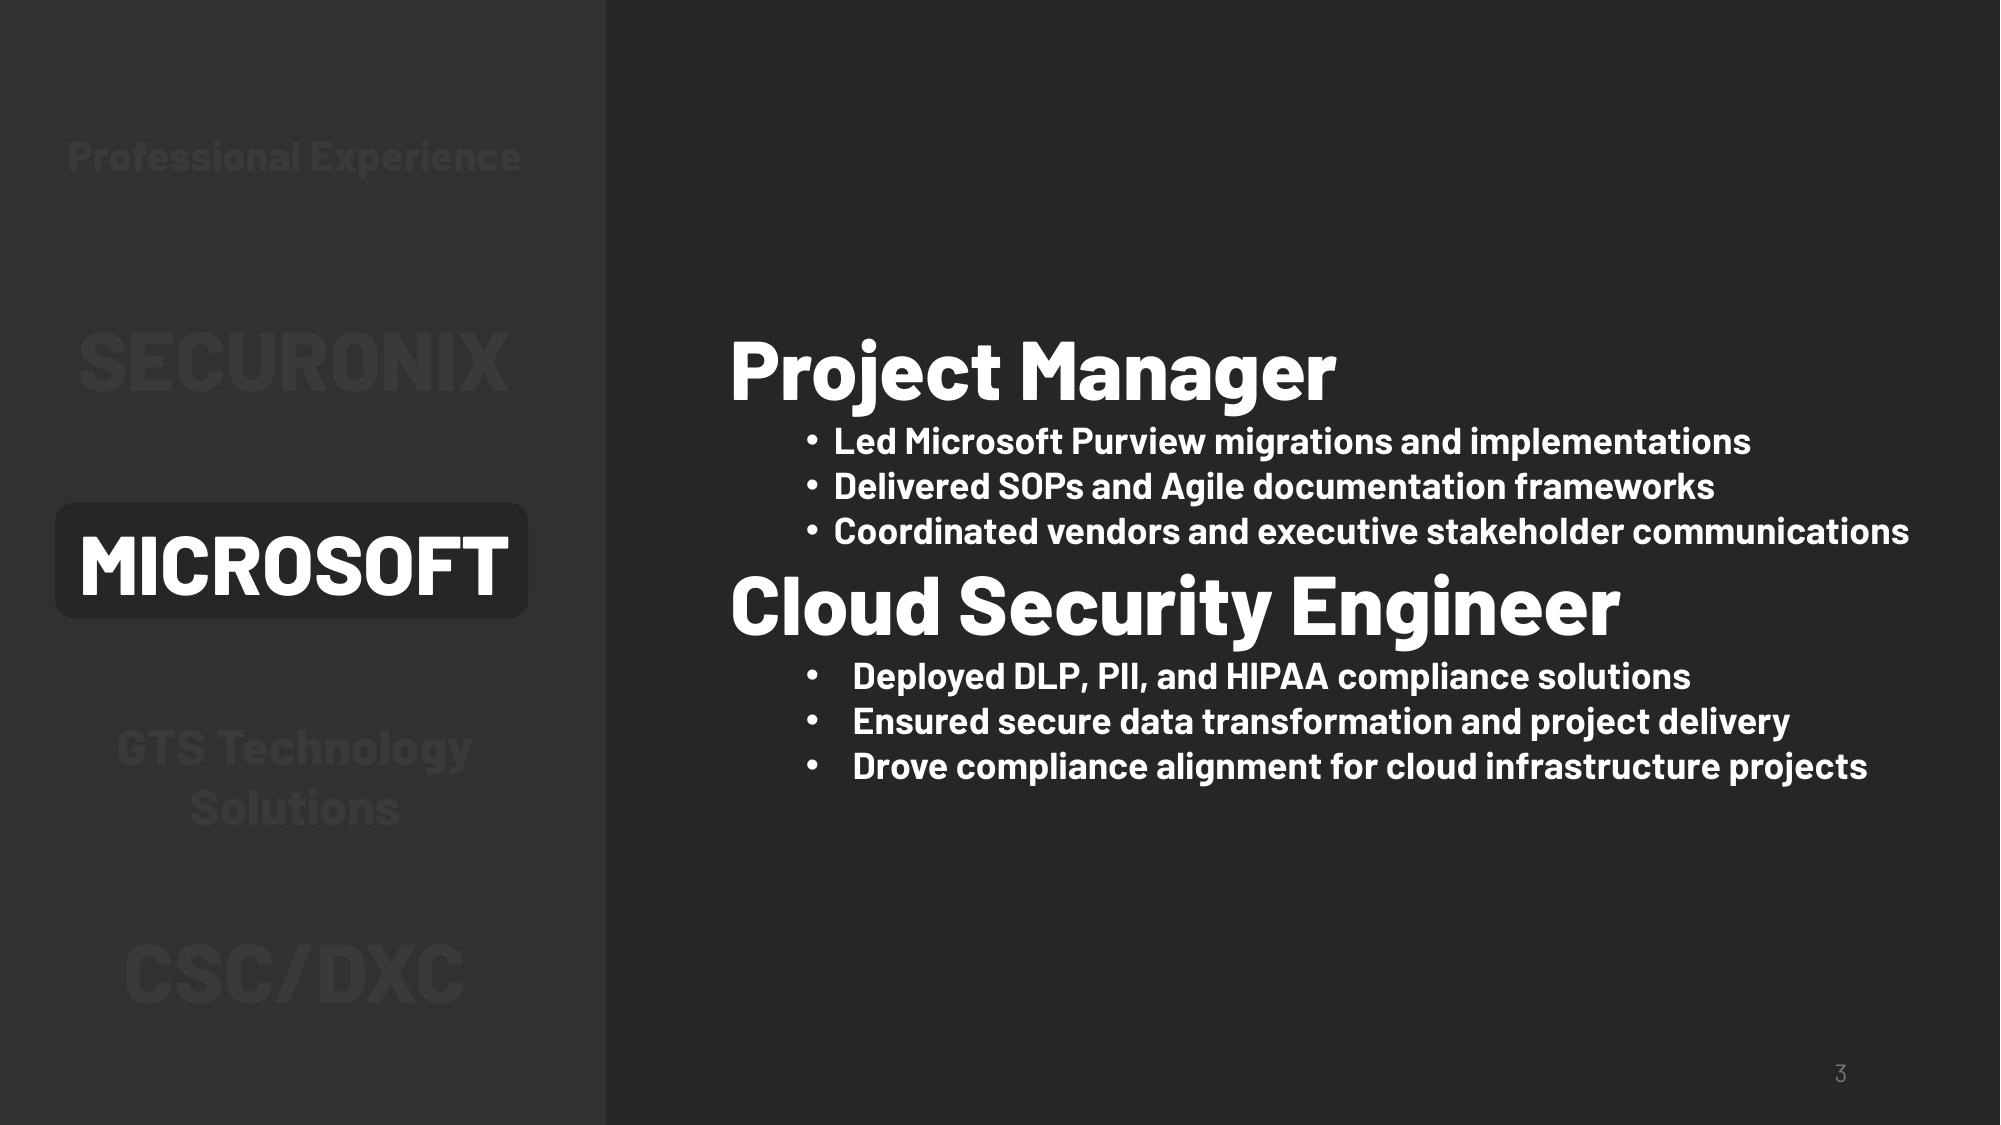

Professional Experience
SECURONIX
Project Manager
Led Microsoft Purview migrations and implementations
Delivered SOPs and Agile documentation frameworks
Coordinated vendors and executive stakeholder communications
Cloud Security Engineer
Deployed DLP, PII, and HIPAA compliance solutions
Ensured secure data transformation and project delivery
Drove compliance alignment for cloud infrastructure projects
MICROSOFT
GTS Technology Solutions
CSC/DXC
3